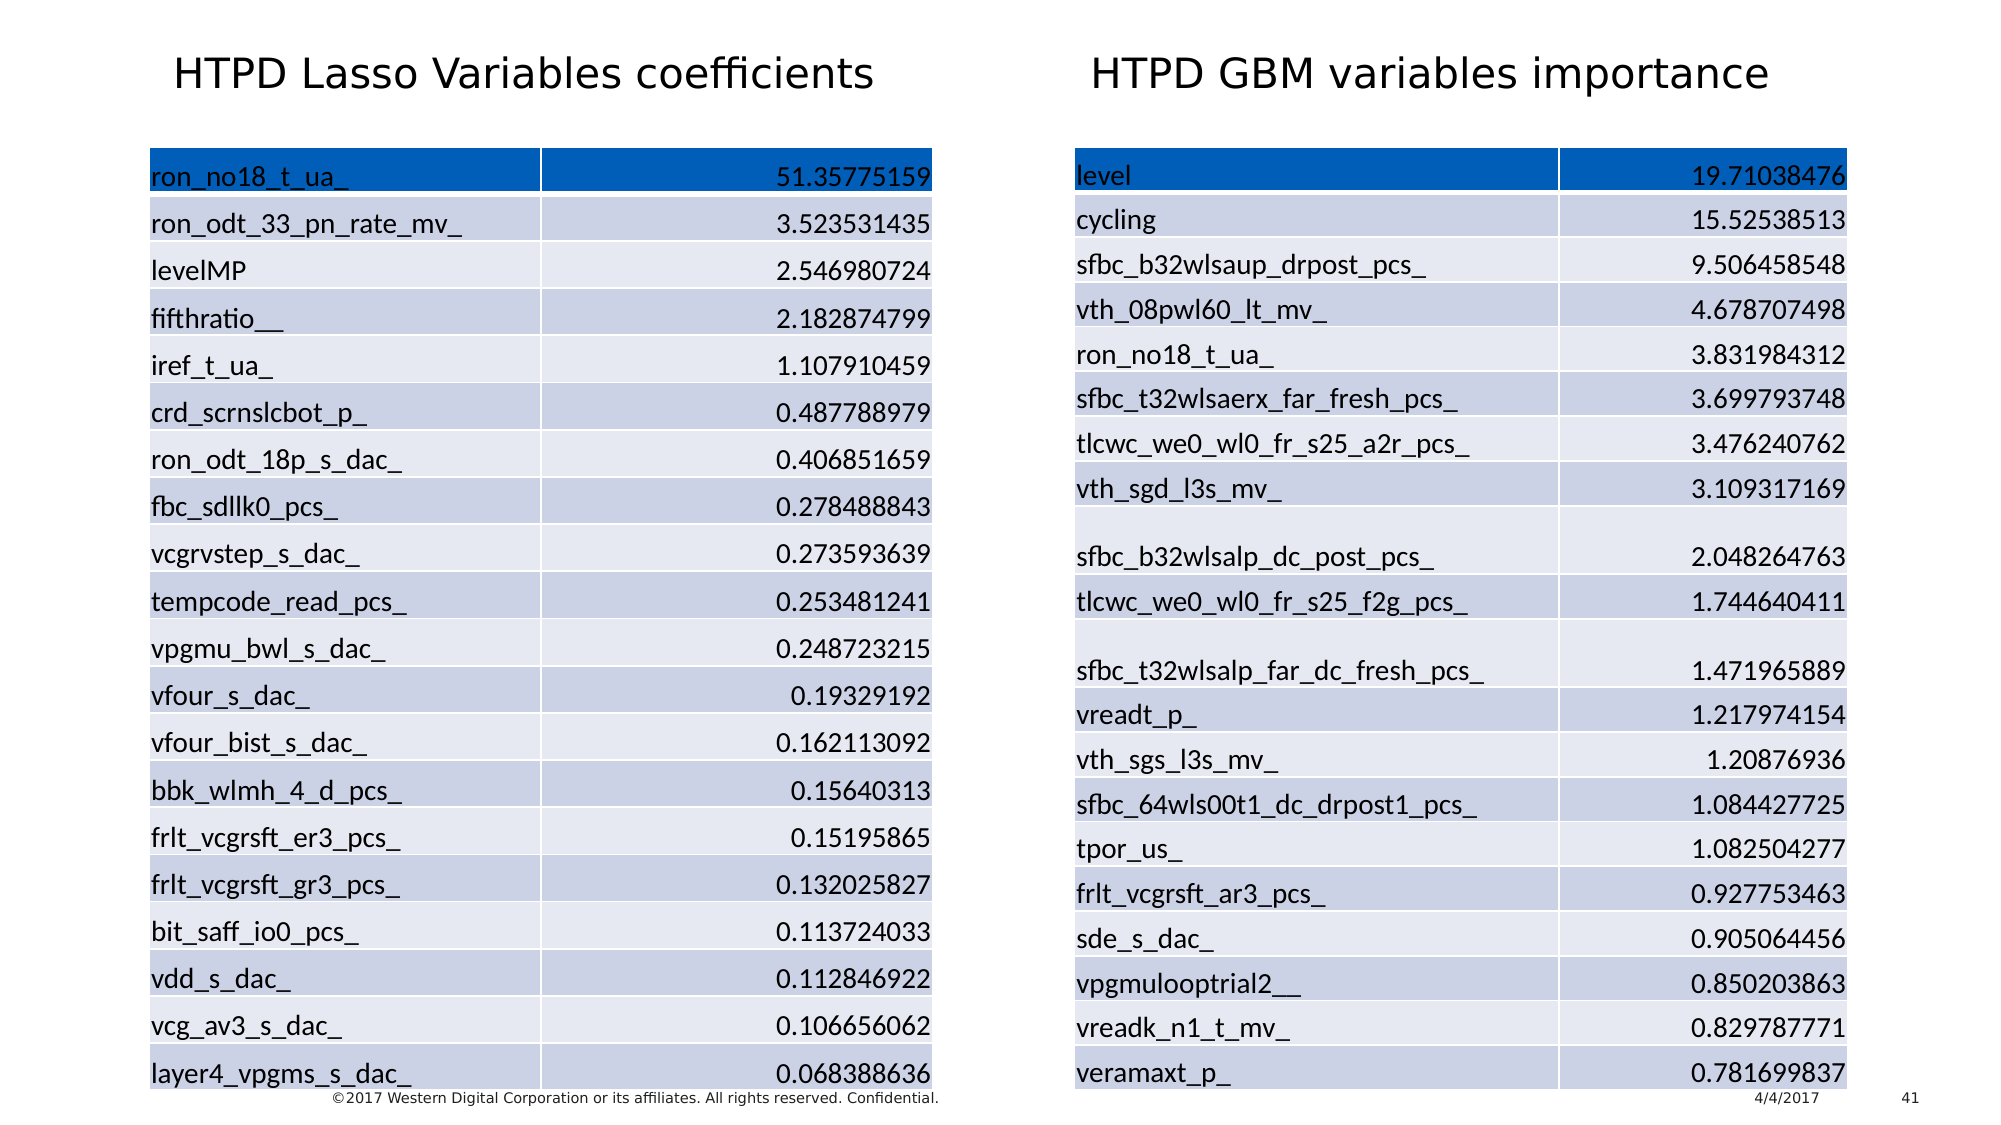

HTPD Lasso Variables coefficients
HTPD GBM variables importance
| ron\_no18\_t\_ua\_ | 51.35775159 |
| --- | --- |
| ron\_odt\_33\_pn\_rate\_mv\_ | 3.523531435 |
| levelMP | 2.546980724 |
| fifthratio\_\_ | 2.182874799 |
| iref\_t\_ua\_ | 1.107910459 |
| crd\_scrnslcbot\_p\_ | 0.487788979 |
| ron\_odt\_18p\_s\_dac\_ | 0.406851659 |
| fbc\_sdllk0\_pcs\_ | 0.278488843 |
| vcgrvstep\_s\_dac\_ | 0.273593639 |
| tempcode\_read\_pcs\_ | 0.253481241 |
| vpgmu\_bwl\_s\_dac\_ | 0.248723215 |
| vfour\_s\_dac\_ | 0.19329192 |
| vfour\_bist\_s\_dac\_ | 0.162113092 |
| bbk\_wlmh\_4\_d\_pcs\_ | 0.15640313 |
| frlt\_vcgrsft\_er3\_pcs\_ | 0.15195865 |
| frlt\_vcgrsft\_gr3\_pcs\_ | 0.132025827 |
| bit\_saff\_io0\_pcs\_ | 0.113724033 |
| vdd\_s\_dac\_ | 0.112846922 |
| vcg\_av3\_s\_dac\_ | 0.106656062 |
| layer4\_vpgms\_s\_dac\_ | 0.068388636 |
| level | 19.71038476 |
| --- | --- |
| cycling | 15.52538513 |
| sfbc\_b32wlsaup\_drpost\_pcs\_ | 9.506458548 |
| vth\_08pwl60\_lt\_mv\_ | 4.678707498 |
| ron\_no18\_t\_ua\_ | 3.831984312 |
| sfbc\_t32wlsaerx\_far\_fresh\_pcs\_ | 3.699793748 |
| tlcwc\_we0\_wl0\_fr\_s25\_a2r\_pcs\_ | 3.476240762 |
| vth\_sgd\_l3s\_mv\_ | 3.109317169 |
| sfbc\_b32wlsalp\_dc\_post\_pcs\_ | 2.048264763 |
| tlcwc\_we0\_wl0\_fr\_s25\_f2g\_pcs\_ | 1.744640411 |
| sfbc\_t32wlsalp\_far\_dc\_fresh\_pcs\_ | 1.471965889 |
| vreadt\_p\_ | 1.217974154 |
| vth\_sgs\_l3s\_mv\_ | 1.20876936 |
| sfbc\_64wls00t1\_dc\_drpost1\_pcs\_ | 1.084427725 |
| tpor\_us\_ | 1.082504277 |
| frlt\_vcgrsft\_ar3\_pcs\_ | 0.927753463 |
| sde\_s\_dac\_ | 0.905064456 |
| vpgmulooptrial2\_\_ | 0.850203863 |
| vreadk\_n1\_t\_mv\_ | 0.829787771 |
| veramaxt\_p\_ | 0.781699837 |
©2017 Western Digital Corporation or its affiliates. All rights reserved. Confidential.
Loc Tu                             4/4/2017
41